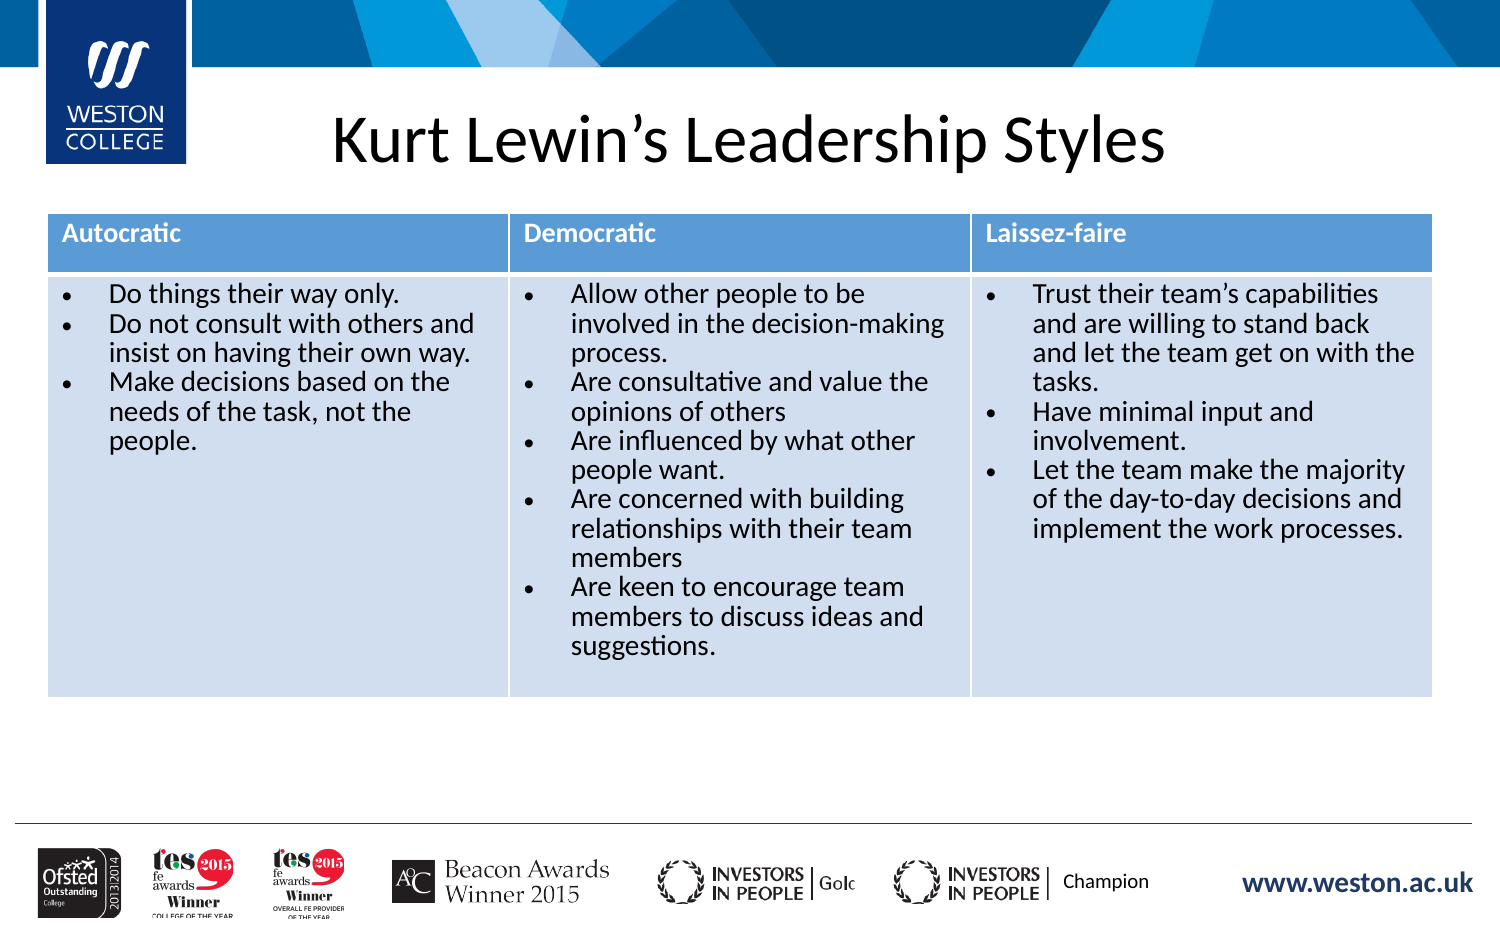

# Kurt Lewin’s Leadership Styles
| Autocratic | Democratic | Laissez-faire |
| --- | --- | --- |
| Do things their way only. Do not consult with others and insist on having their own way. Make decisions based on the needs of the task, not the people. | Allow other people to be involved in the decision-making process. Are consultative and value the opinions of others Are influenced by what other people want. Are concerned with building relationships with their team members Are keen to encourage team members to discuss ideas and suggestions. | Trust their team’s capabilities and are willing to stand back and let the team get on with the tasks. Have minimal input and involvement. Let the team make the majority of the day-to-day decisions and implement the work processes. |